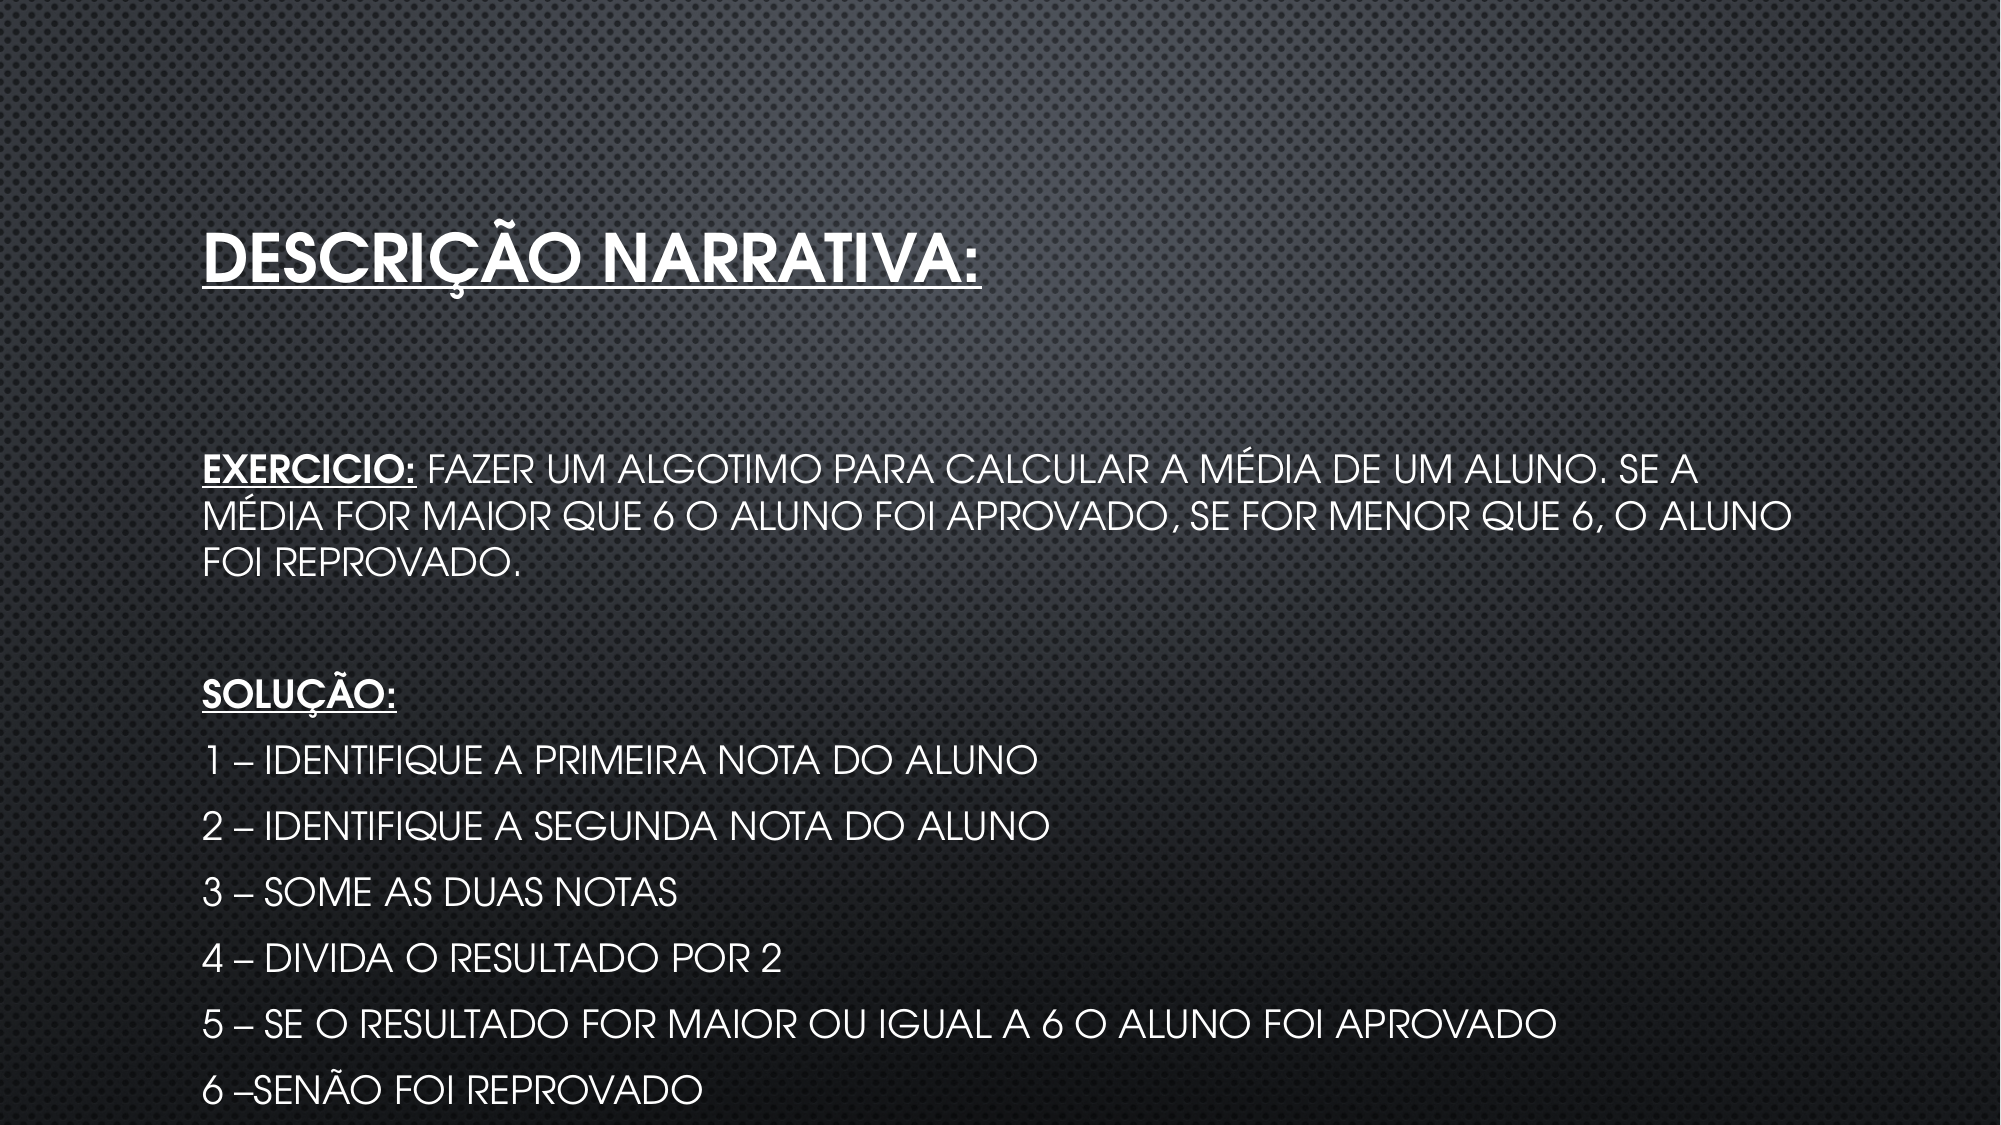

# Descrição narrativa:
Exercicio: Fazer um ALGOTIMO para calcular a média de um aluno. Se a média for MAIOR que 6 o aluno foi APROVADO, se for MENOR que 6, o aluno foi REPROVADO.

SOLUÇÃO:
1 – Identifique a primeira nota do aluno
2 – Identifique a segunda nota do aluno
3 – Some as duas notas
4 – Divida o resultado por 2
5 – SE o resultado for MAIOR ou IGUAL a 6 o aluno foi APROVADO
6 –SENÃO foi reprovado